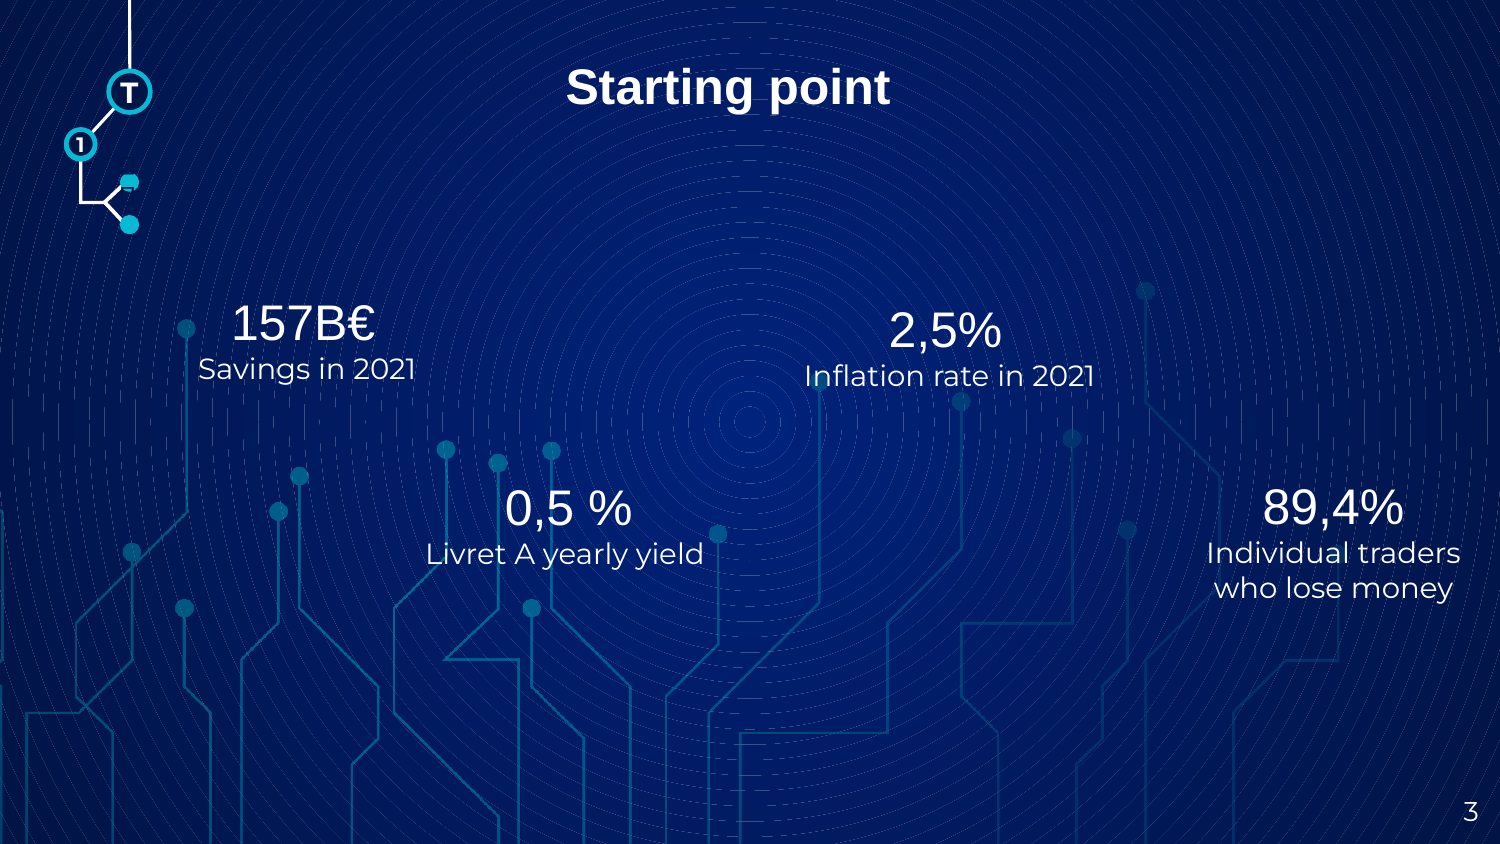

Starting point
T
1

🠺

🠺
157B€
Savings in 2021
2,5%
Inflation rate in 2021
0,5 %
Livret A yearly yield
89,4%
Individual traders who lose money
3